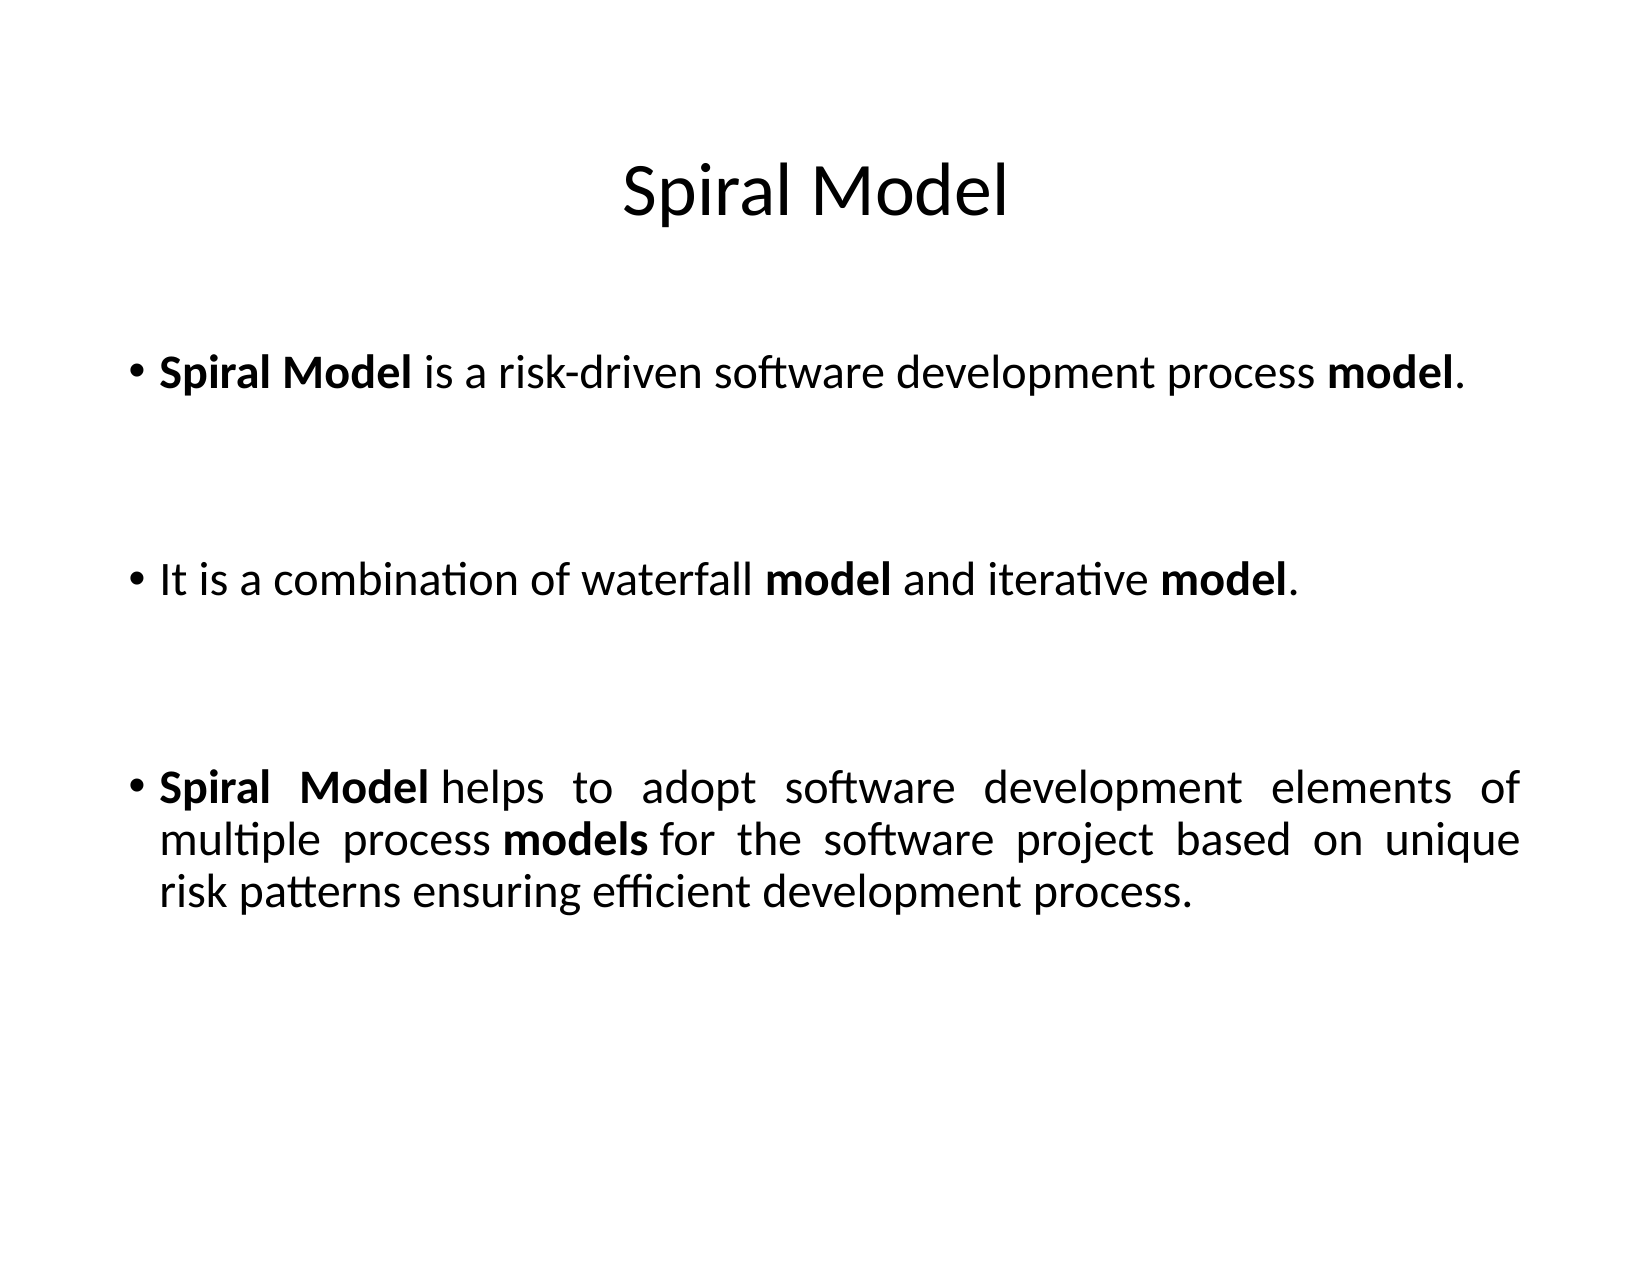

# Spiral Model
Spiral Model is a risk-driven software development process model.

It is a combination of waterfall model and iterative model.

Spiral Model helps to adopt software development elements of multiple process models for the software project based on unique risk patterns ensuring efficient development process.